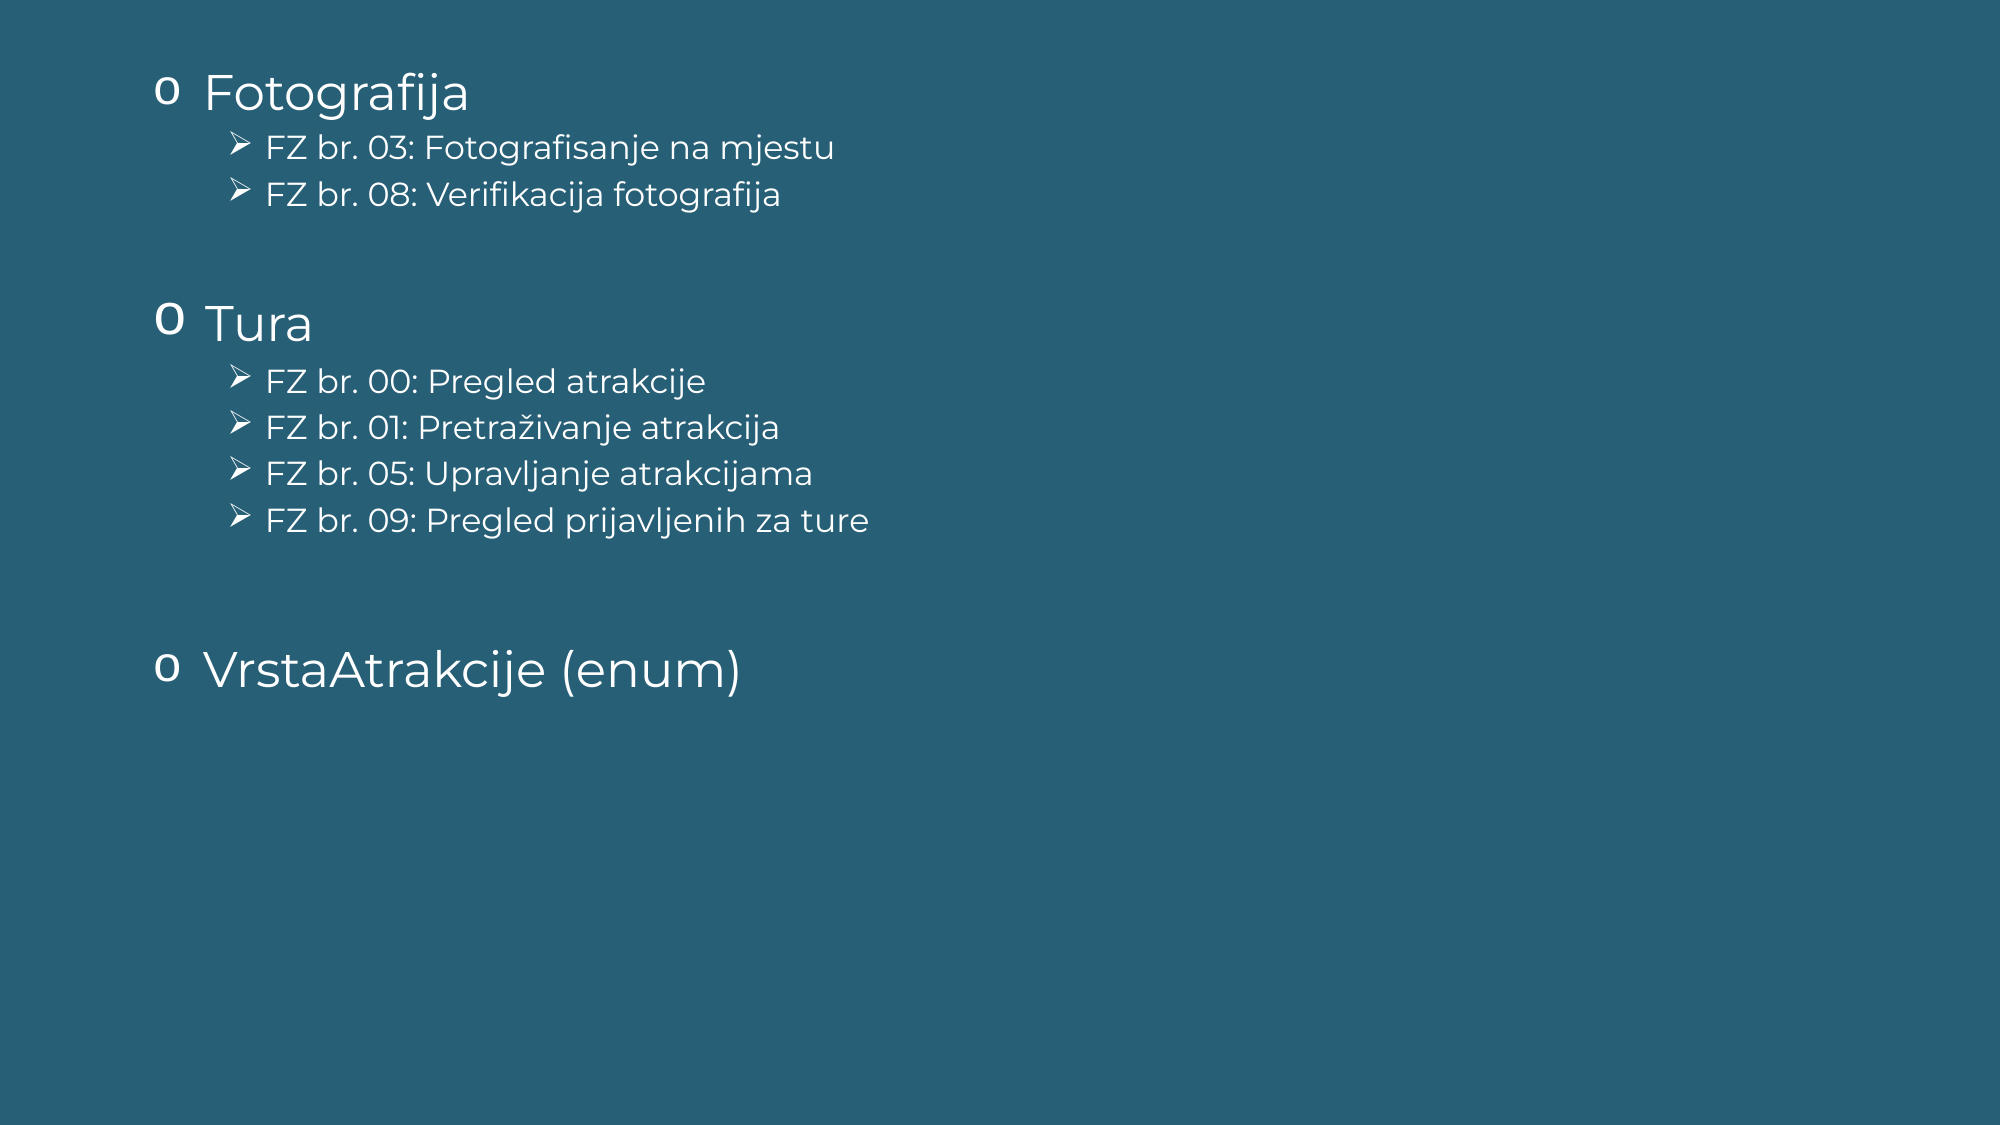

Fotografija
FZ br. 03: Fotografisanje na mjestu
FZ br. 08: Verifikacija fotografija

 Tura
FZ br. 00: Pregled atrakcije
FZ br. 01: Pretraživanje atrakcija
FZ br. 05: Upravljanje atrakcijama
FZ br. 09: Pregled prijavljenih za ture

 VrstaAtrakcije (enum)